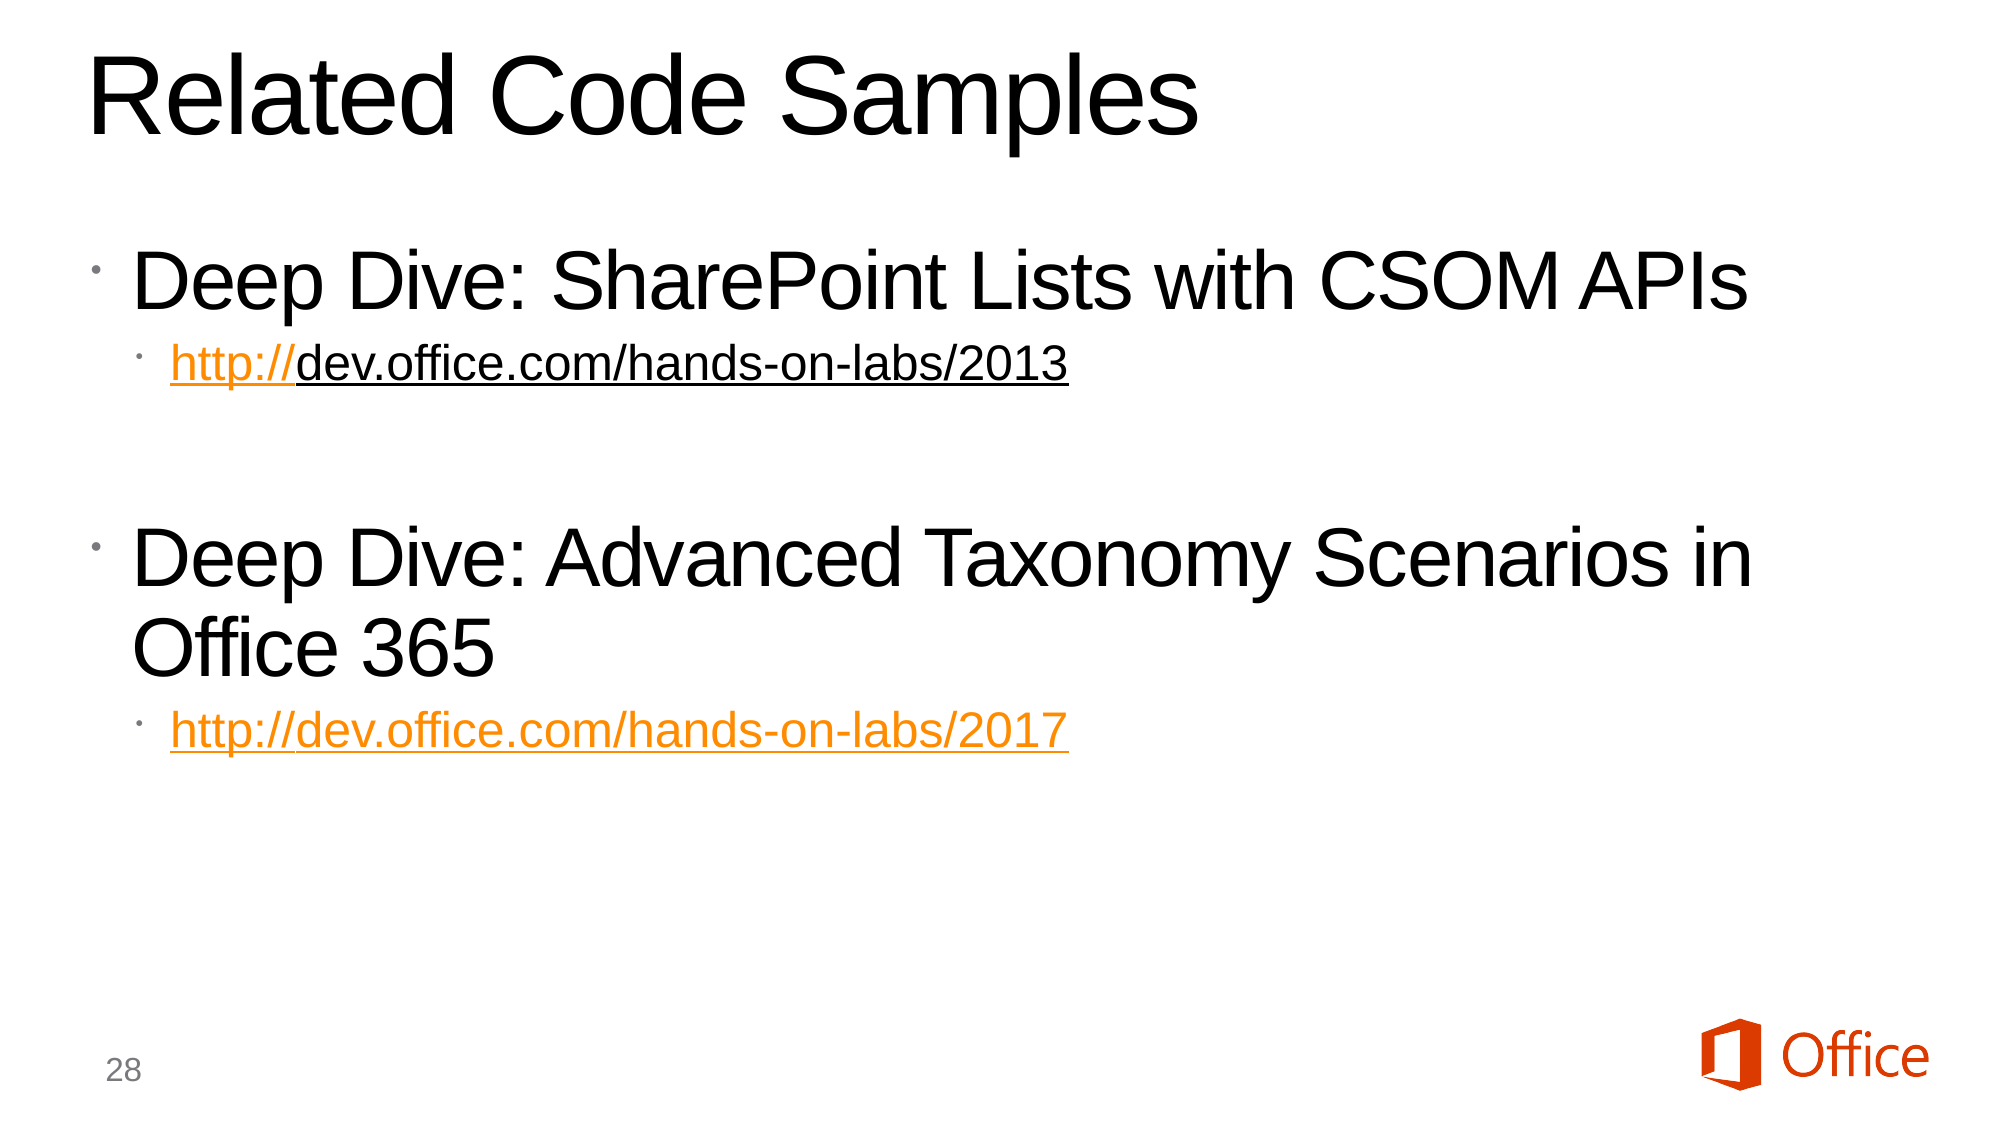

# Related Code Samples
Deep Dive: SharePoint Lists with CSOM APIs
http://dev.office.com/hands-on-labs/2013

Deep Dive: Advanced Taxonomy Scenarios in Office 365
http://dev.office.com/hands-on-labs/2017

28